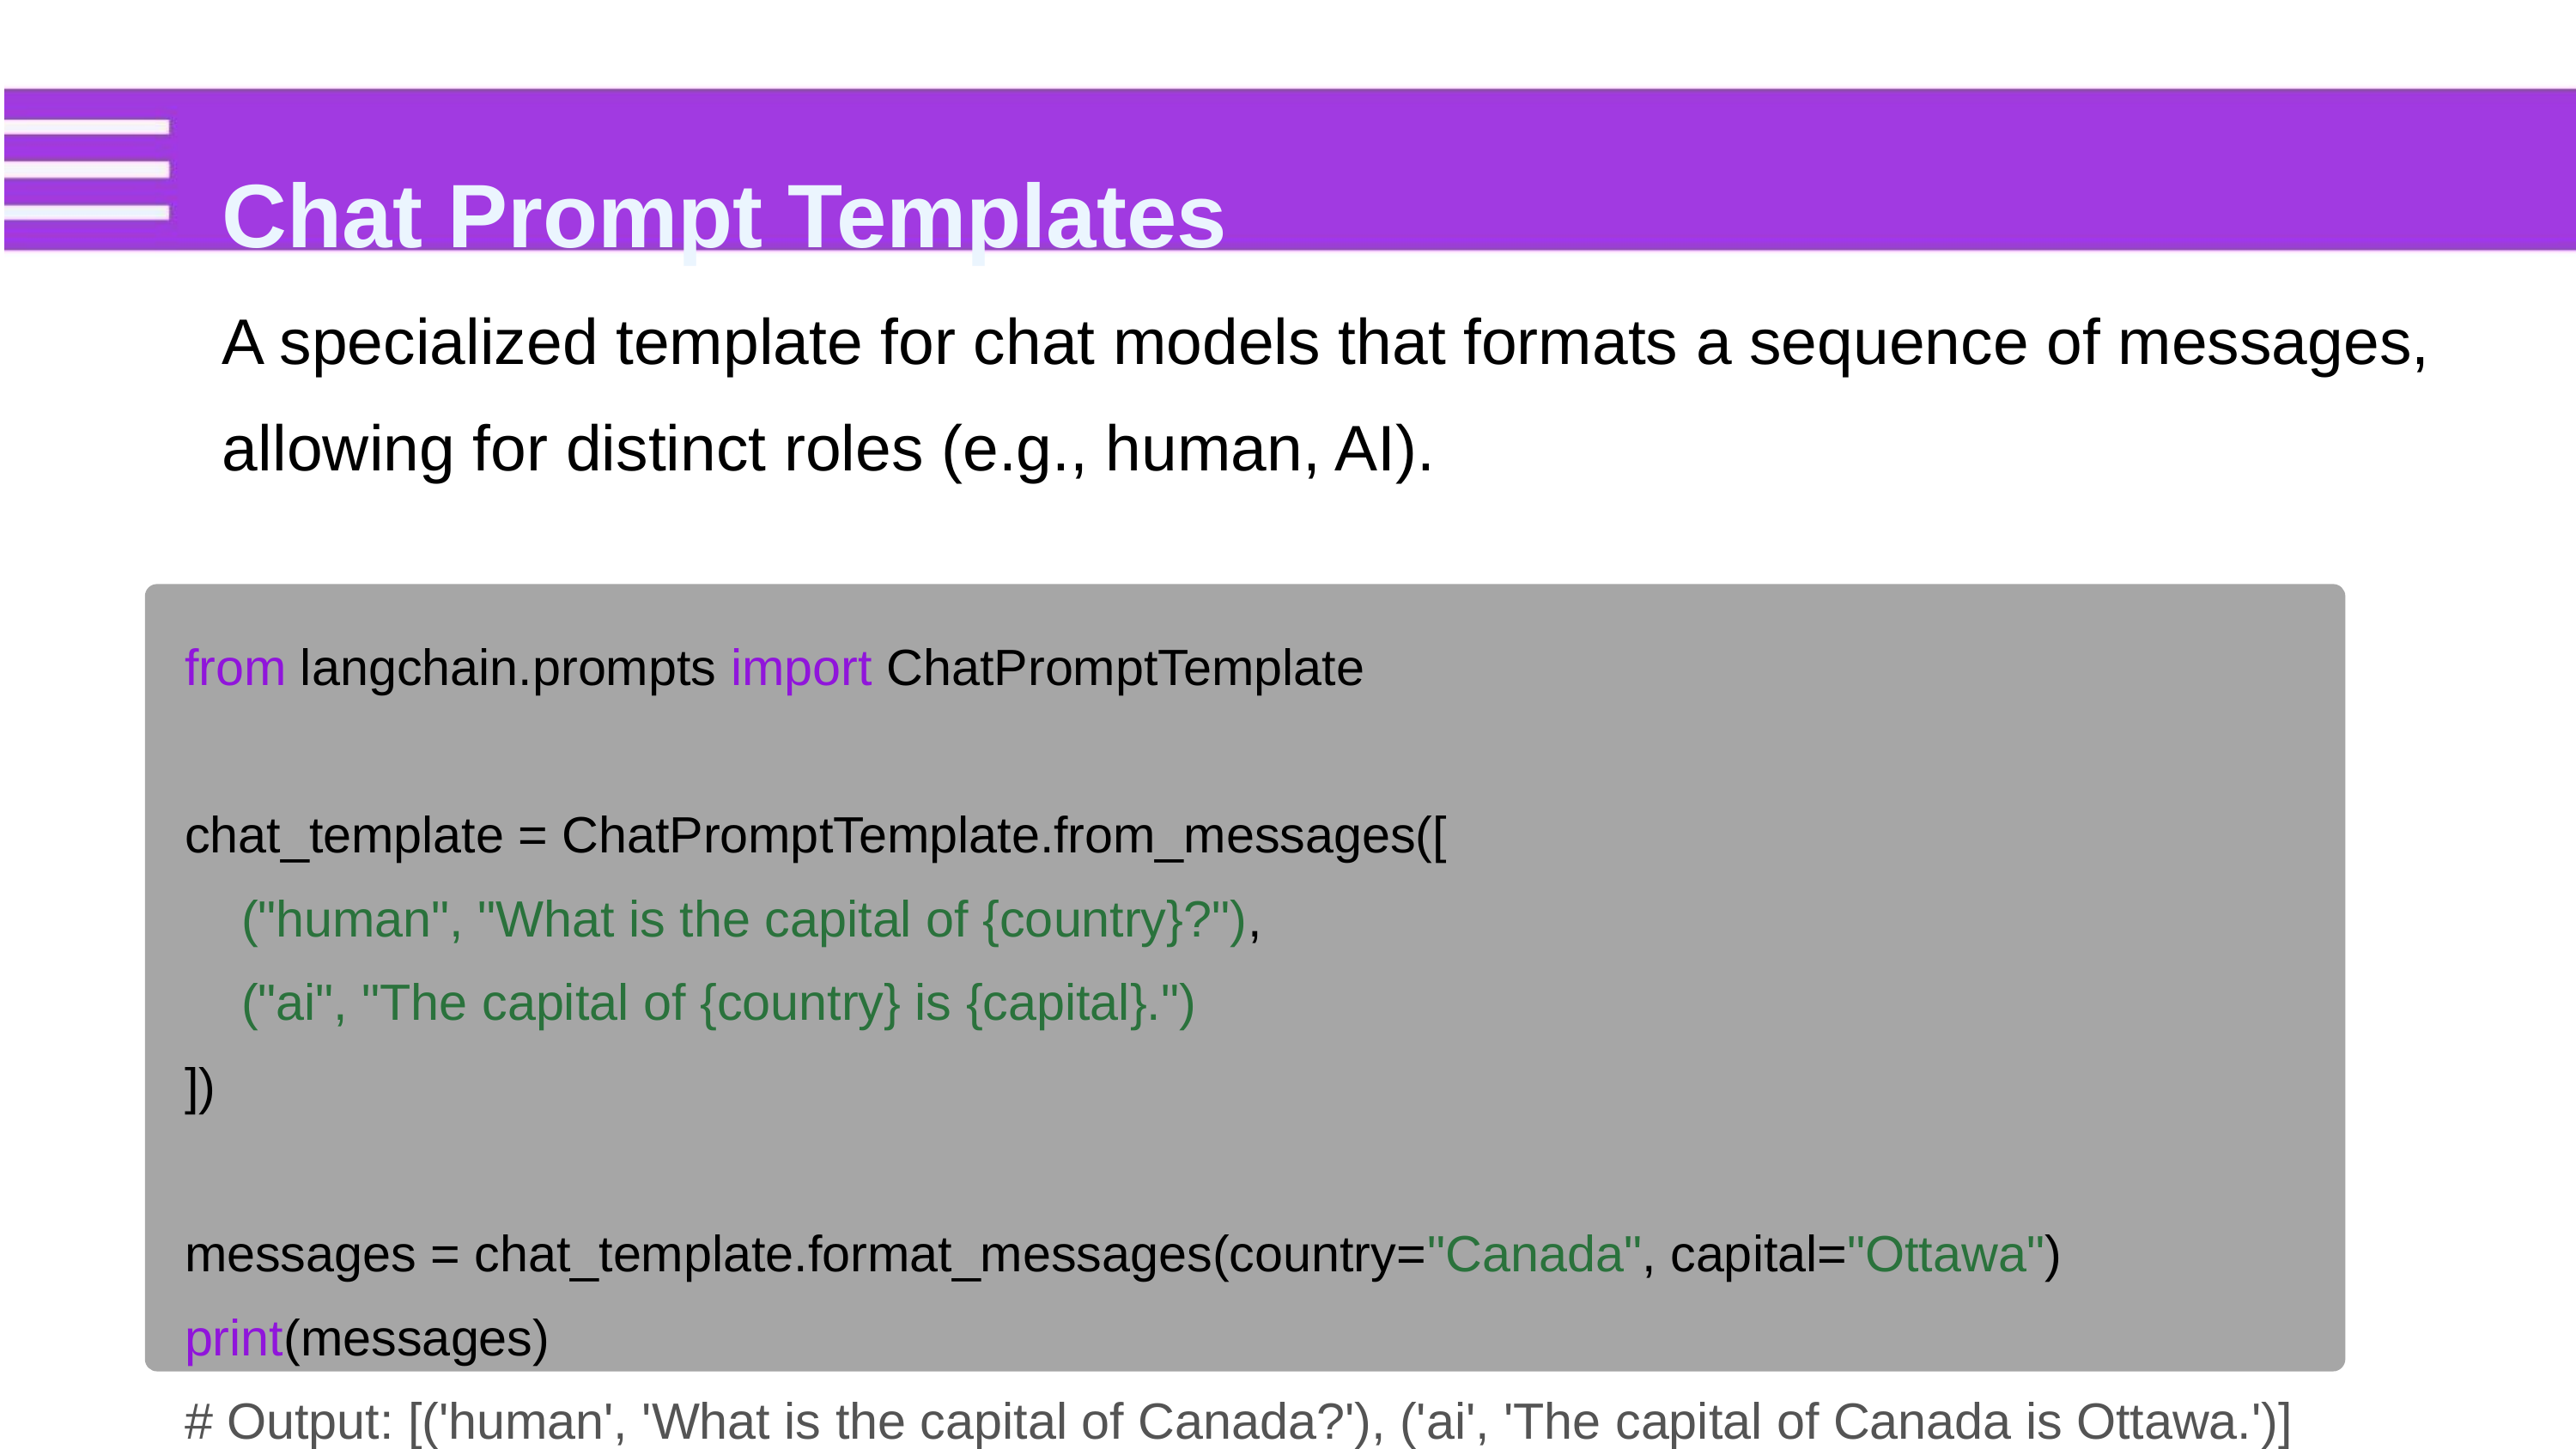

Chat Prompt Templates
A specialized template for chat models that formats a sequence of messages, allowing for distinct roles (e.g., human, AI).

from langchain.prompts import ChatPromptTemplate

chat_template = ChatPromptTemplate.from_messages([
    ("human", "What is the capital of {country}?"),
    ("ai", "The capital of {country} is {capital}.")
])

messages = chat_template.format_messages(country="Canada", capital="Ottawa")
print(messages)
# Output: [('human', 'What is the capital of Canada?'), ('ai', 'The capital of Canada is Ottawa.')]